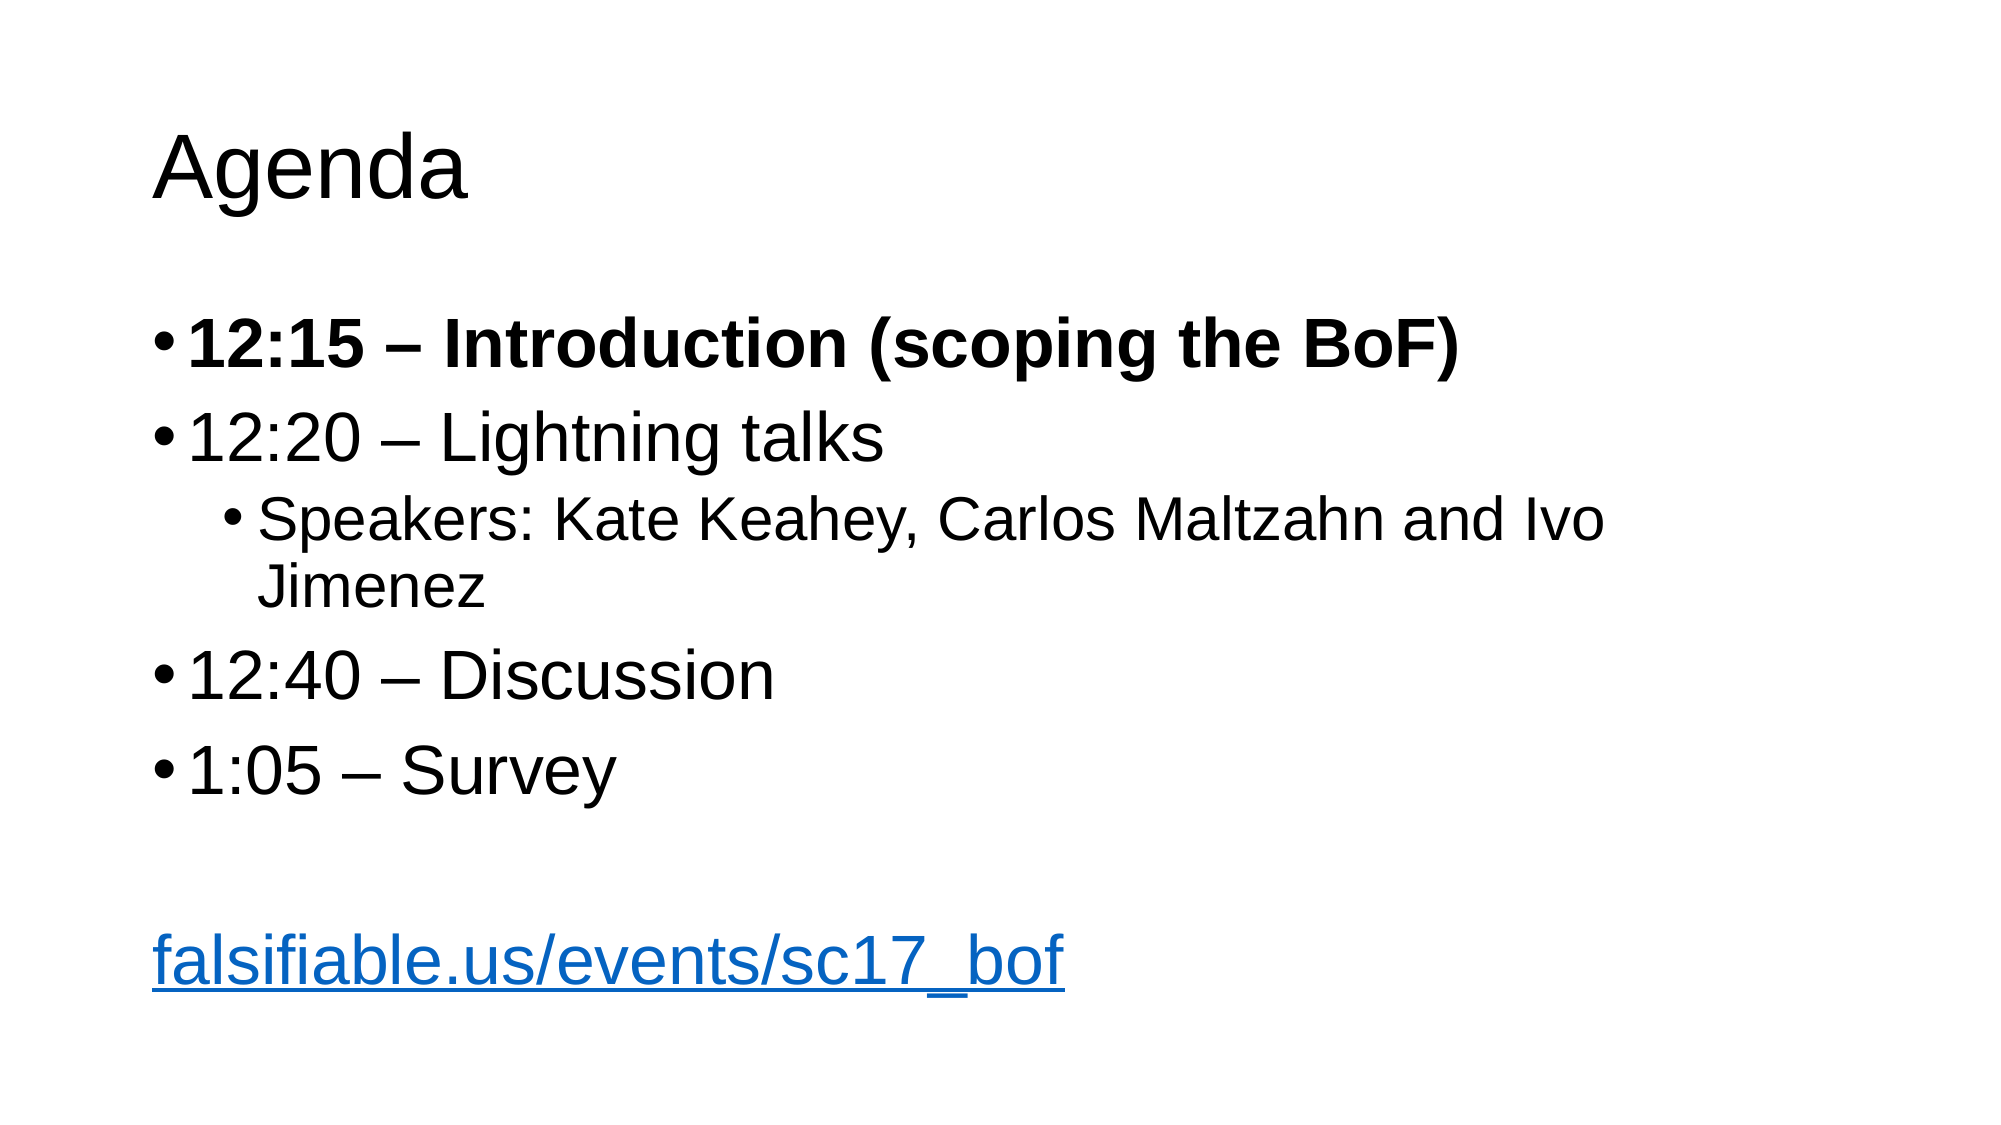

# Agenda
12:15 – Introduction (scoping the BoF)
12:20 – Lightning talks
Speakers: Kate Keahey, Carlos Maltzahn and Ivo Jimenez
12:40 – Discussion
1:05 – Survey

falsifiable.us/events/sc17_bof